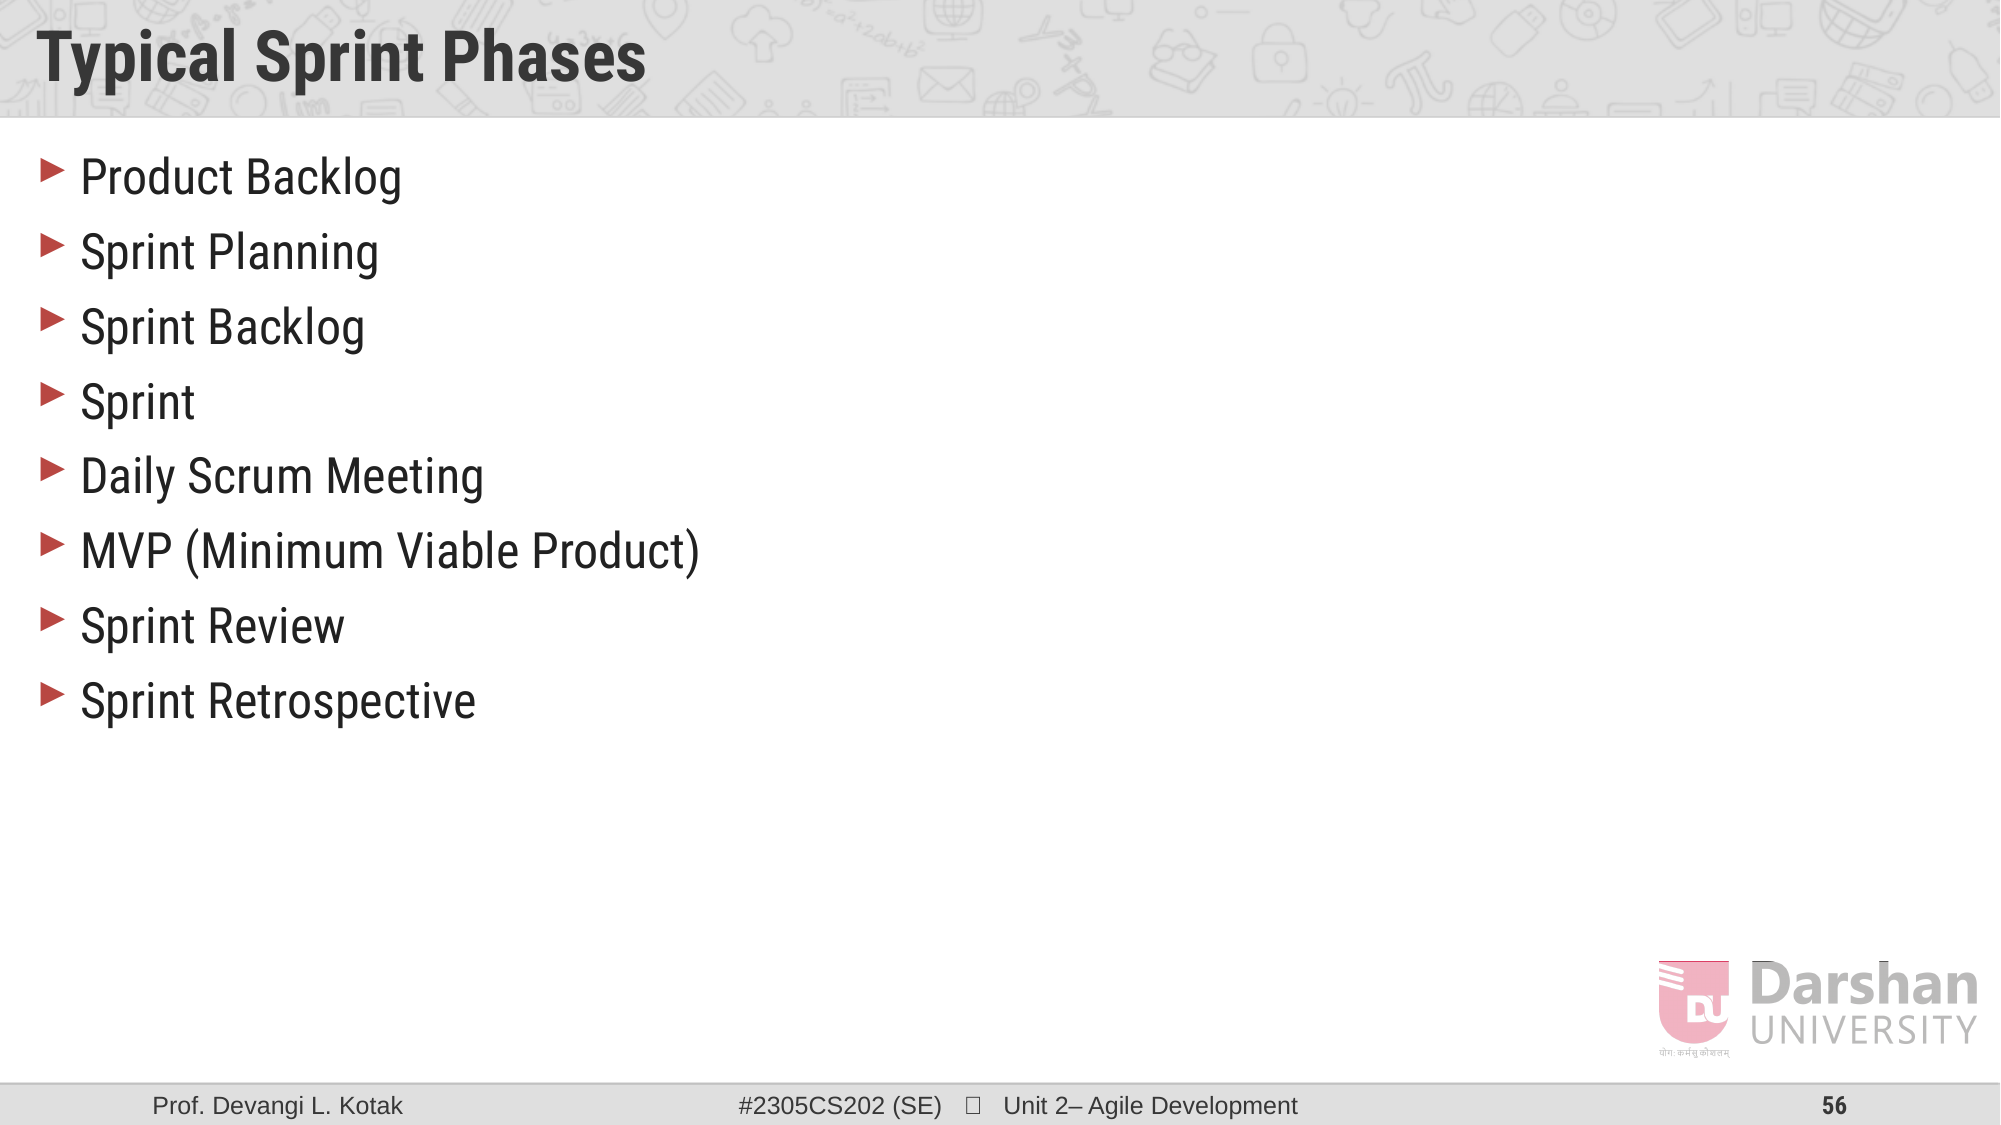

# Typical Sprint Phases
Product Backlog
Sprint Planning
Sprint Backlog
Sprint
Daily Scrum Meeting
MVP (Minimum Viable Product)
Sprint Review
Sprint Retrospective